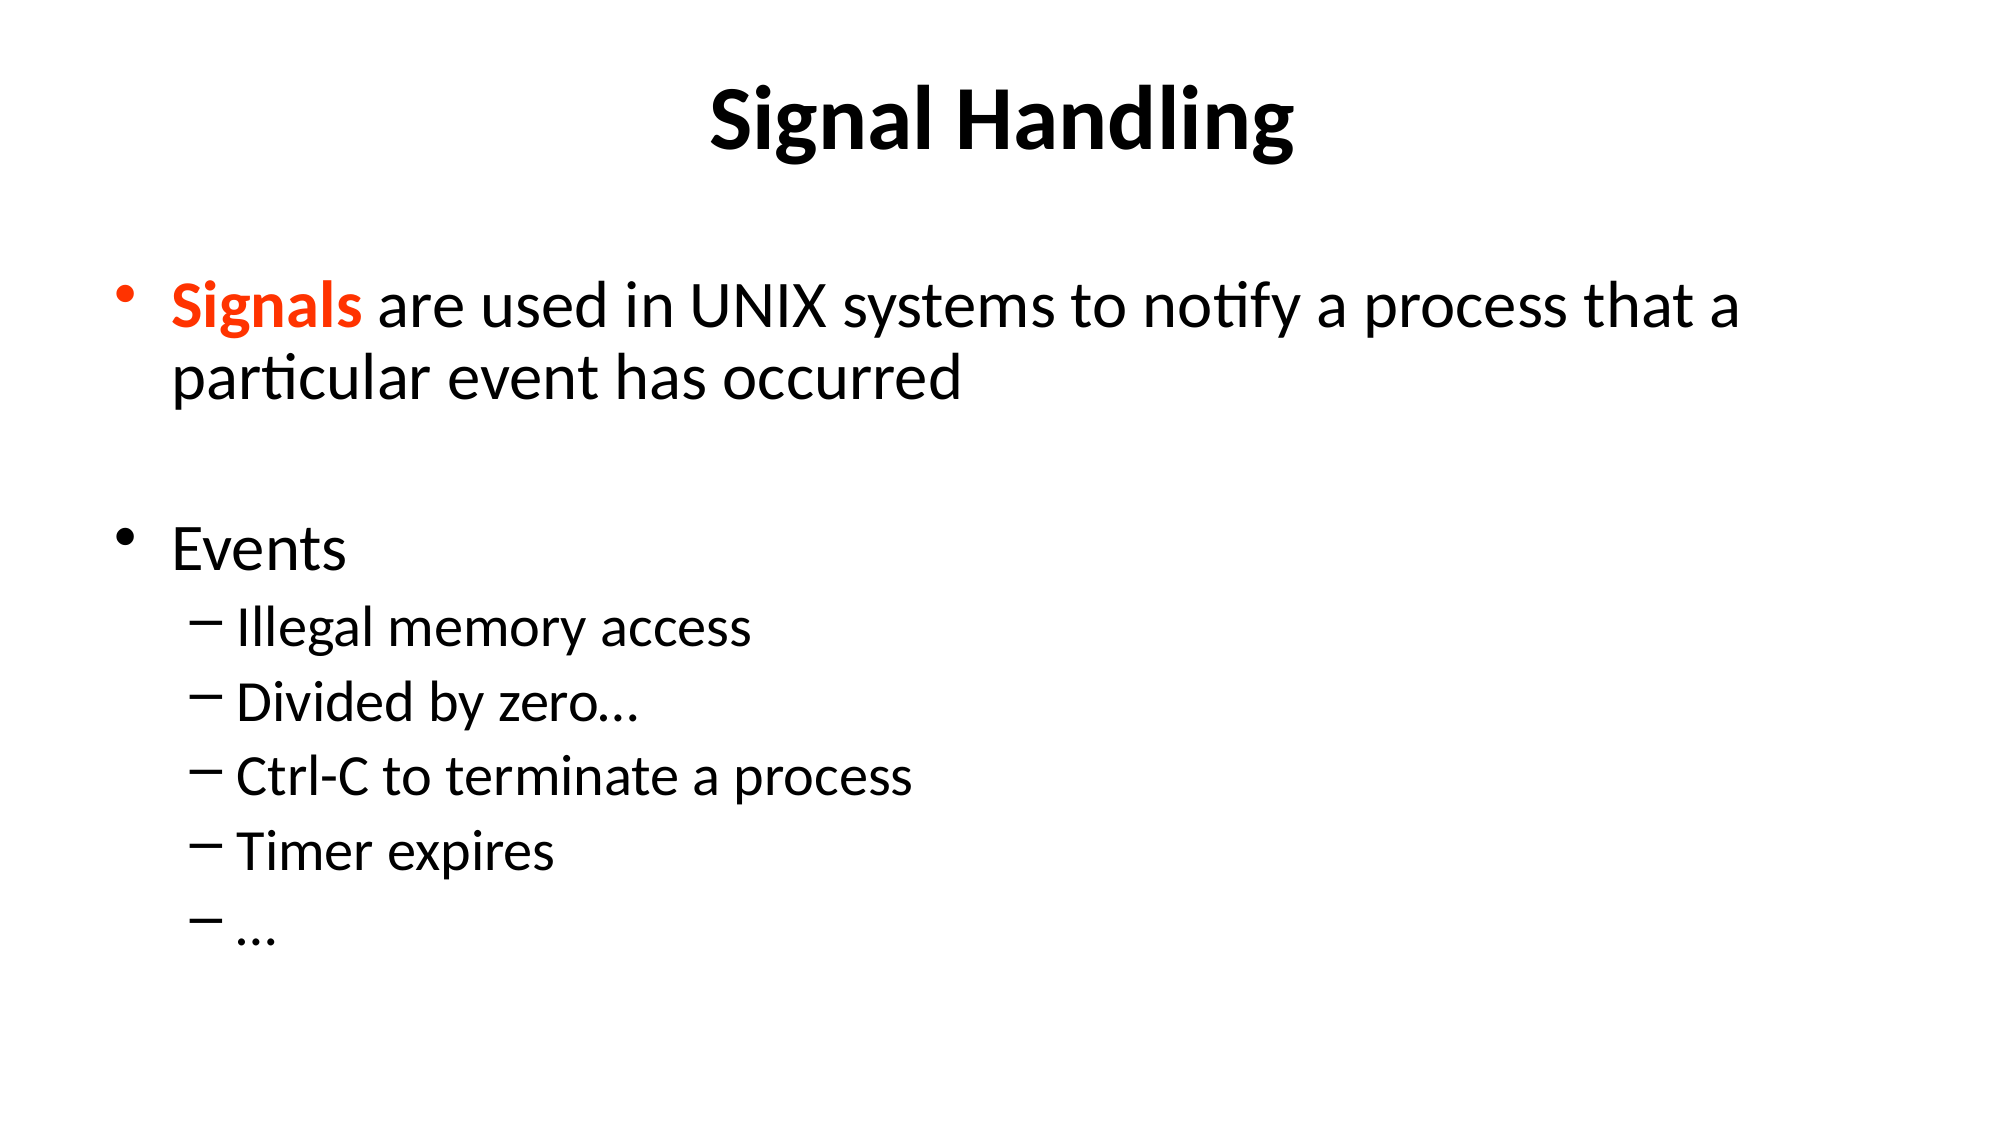

# Signal Handling
Signals are used in UNIX systems to notify a process that a particular event has occurred

Events
Illegal memory access
Divided by zero…
Ctrl-C to terminate a process
Timer expires
…